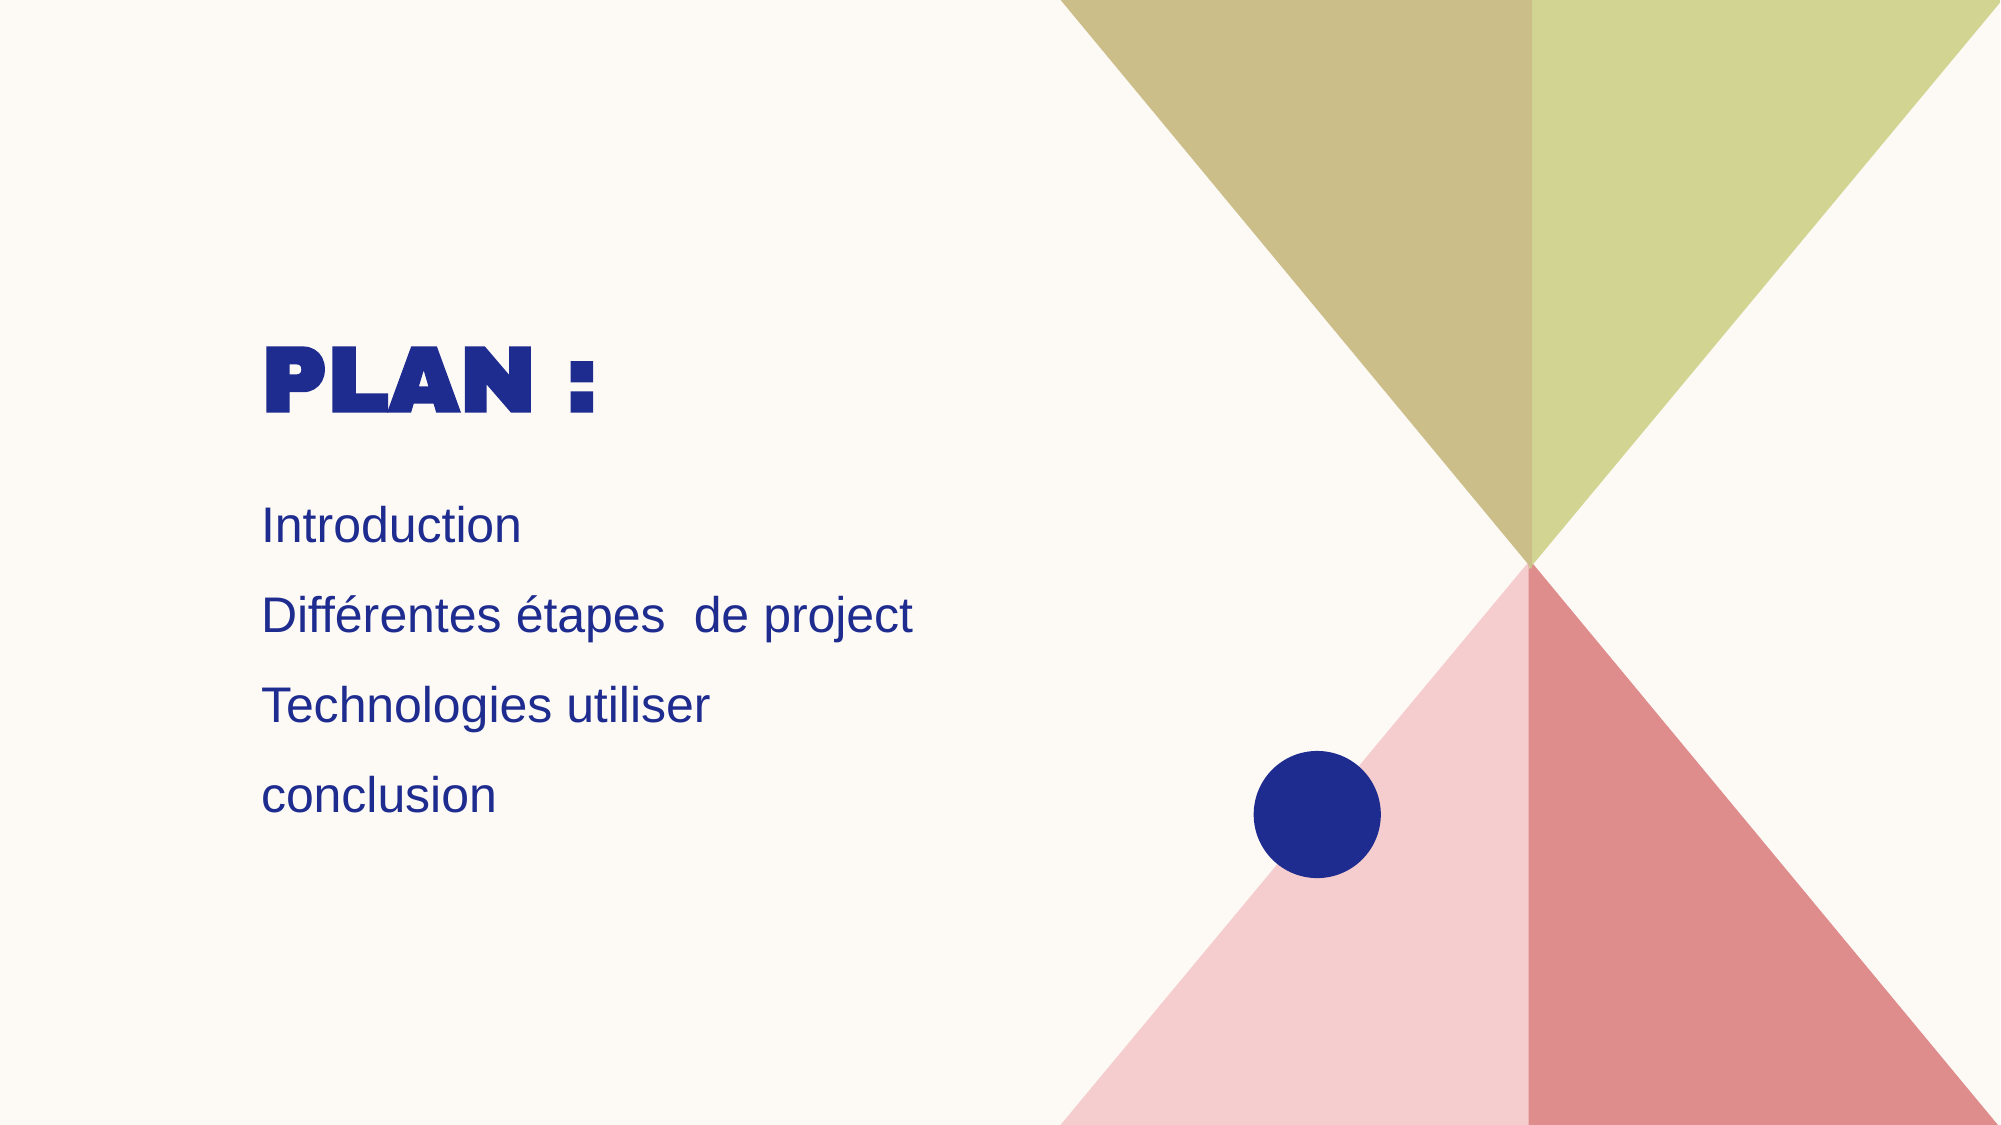

# plan :
Introduction​
Différentes étapes  de project
Technologies utiliser
conclusion